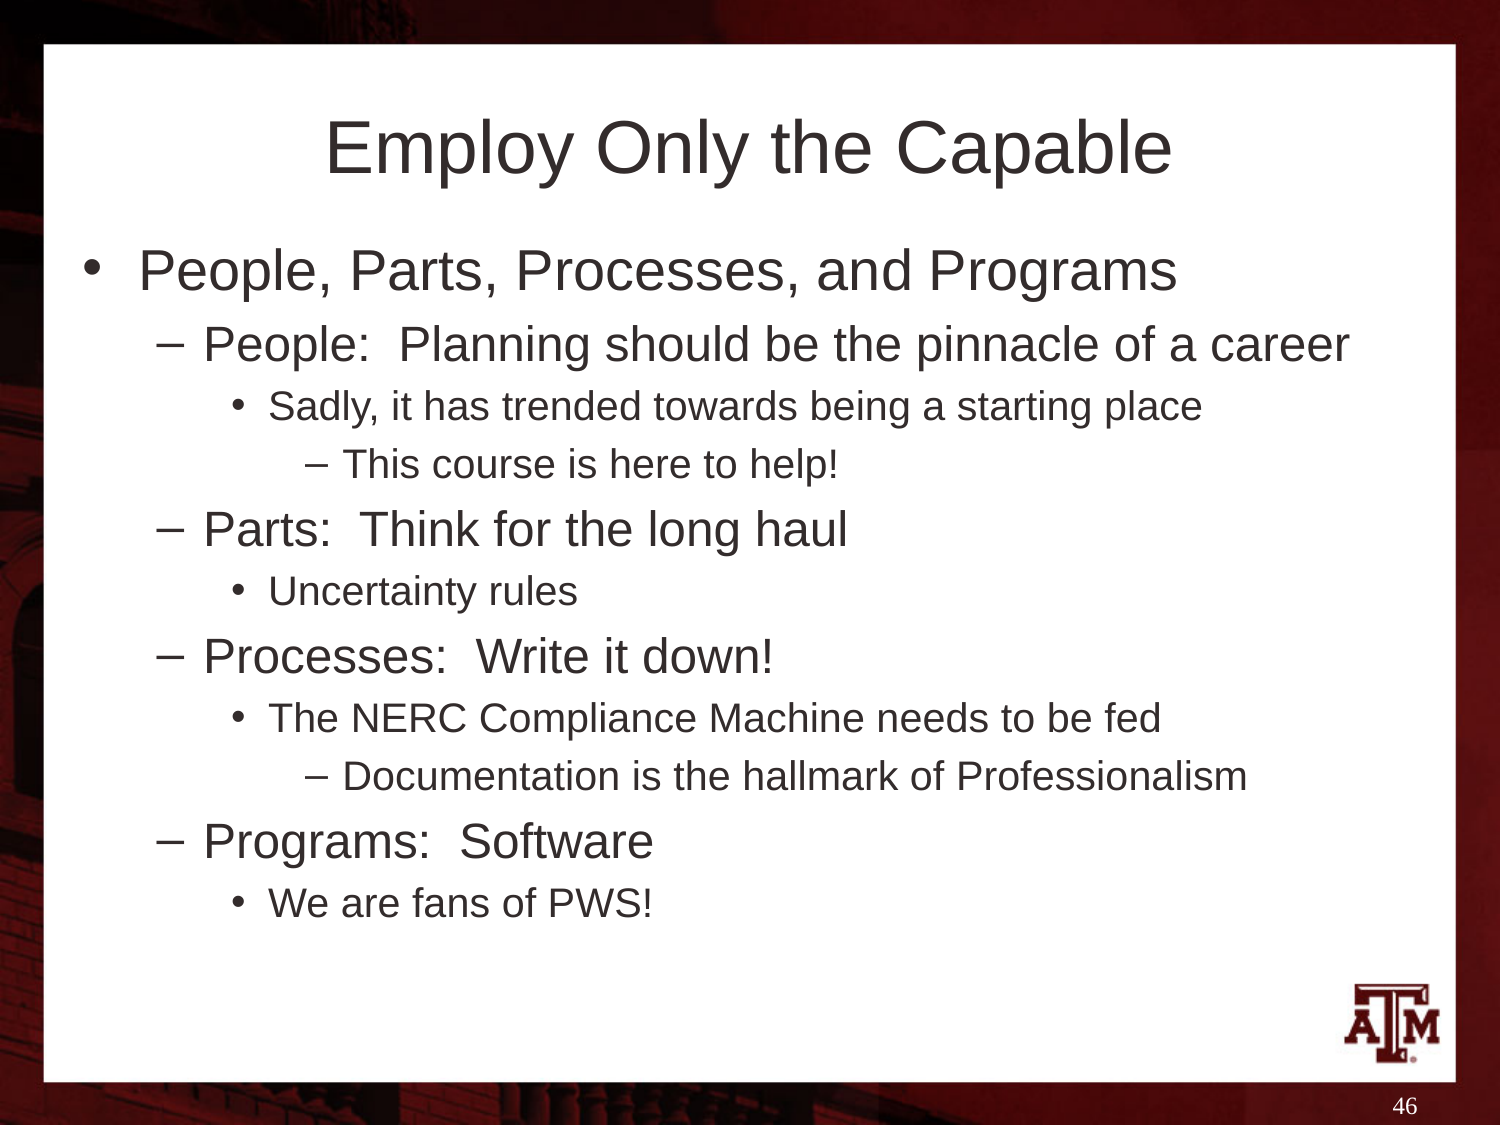

# Employ Only the Capable
People, Parts, Processes, and Programs
People:  Planning should be the pinnacle of a career
Sadly, it has trended towards being a starting place
This course is here to help!
Parts:  Think for the long haul
Uncertainty rules
Processes:  Write it down!
The NERC Compliance Machine needs to be fed
Documentation is the hallmark of Professionalism
Programs:  Software
We are fans of PWS!
46